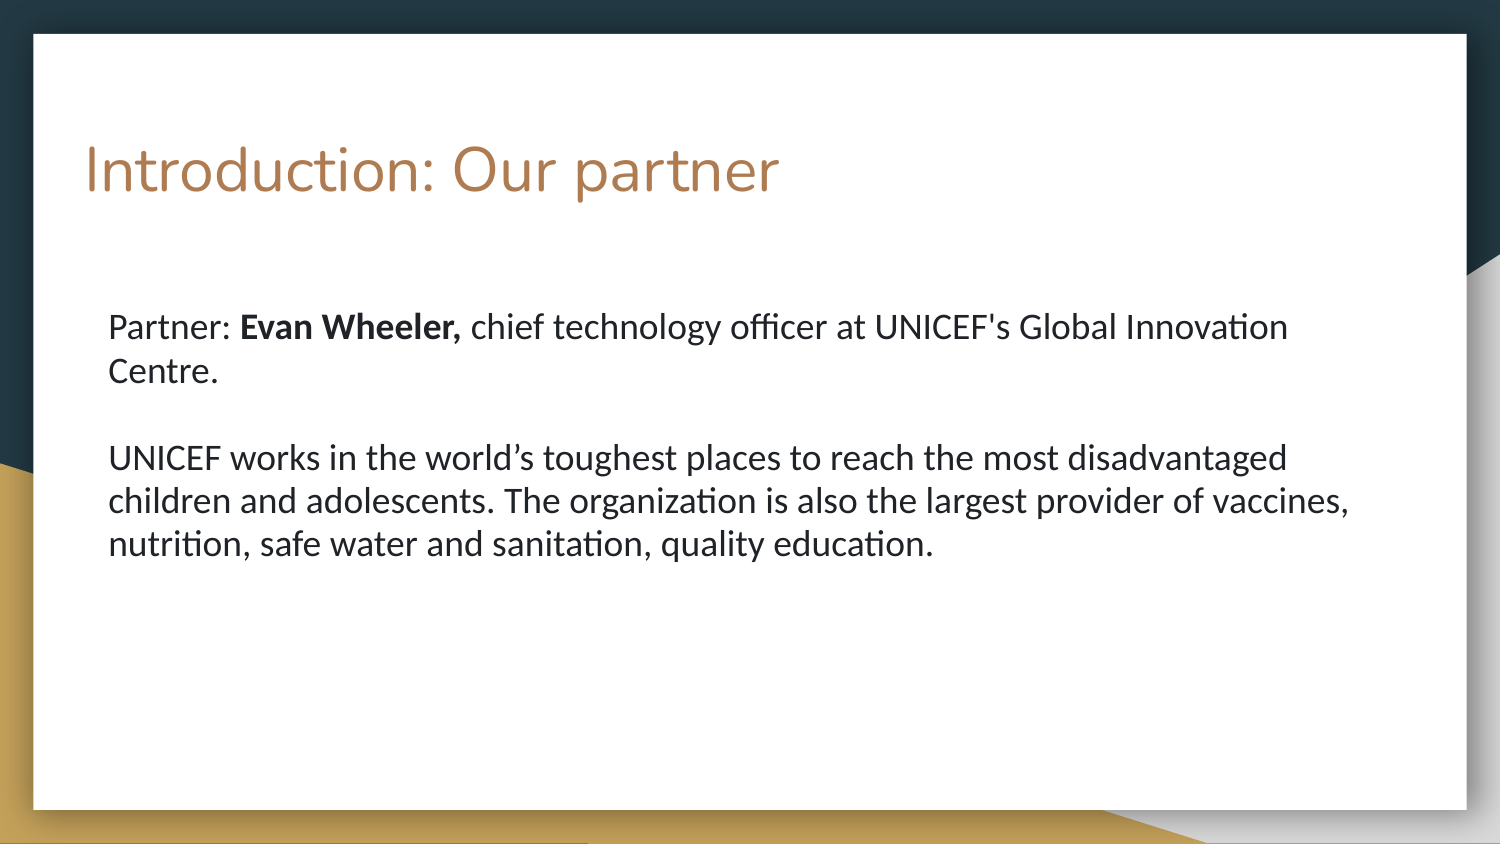

# Introduction: Our partner
Partner: Evan Wheeler, chief technology officer at UNICEF's Global Innovation Centre.

UNICEF works in the world’s toughest places to reach the most disadvantaged children and adolescents. The organization is also the largest provider of vaccines, nutrition, safe water and sanitation, quality education.cation